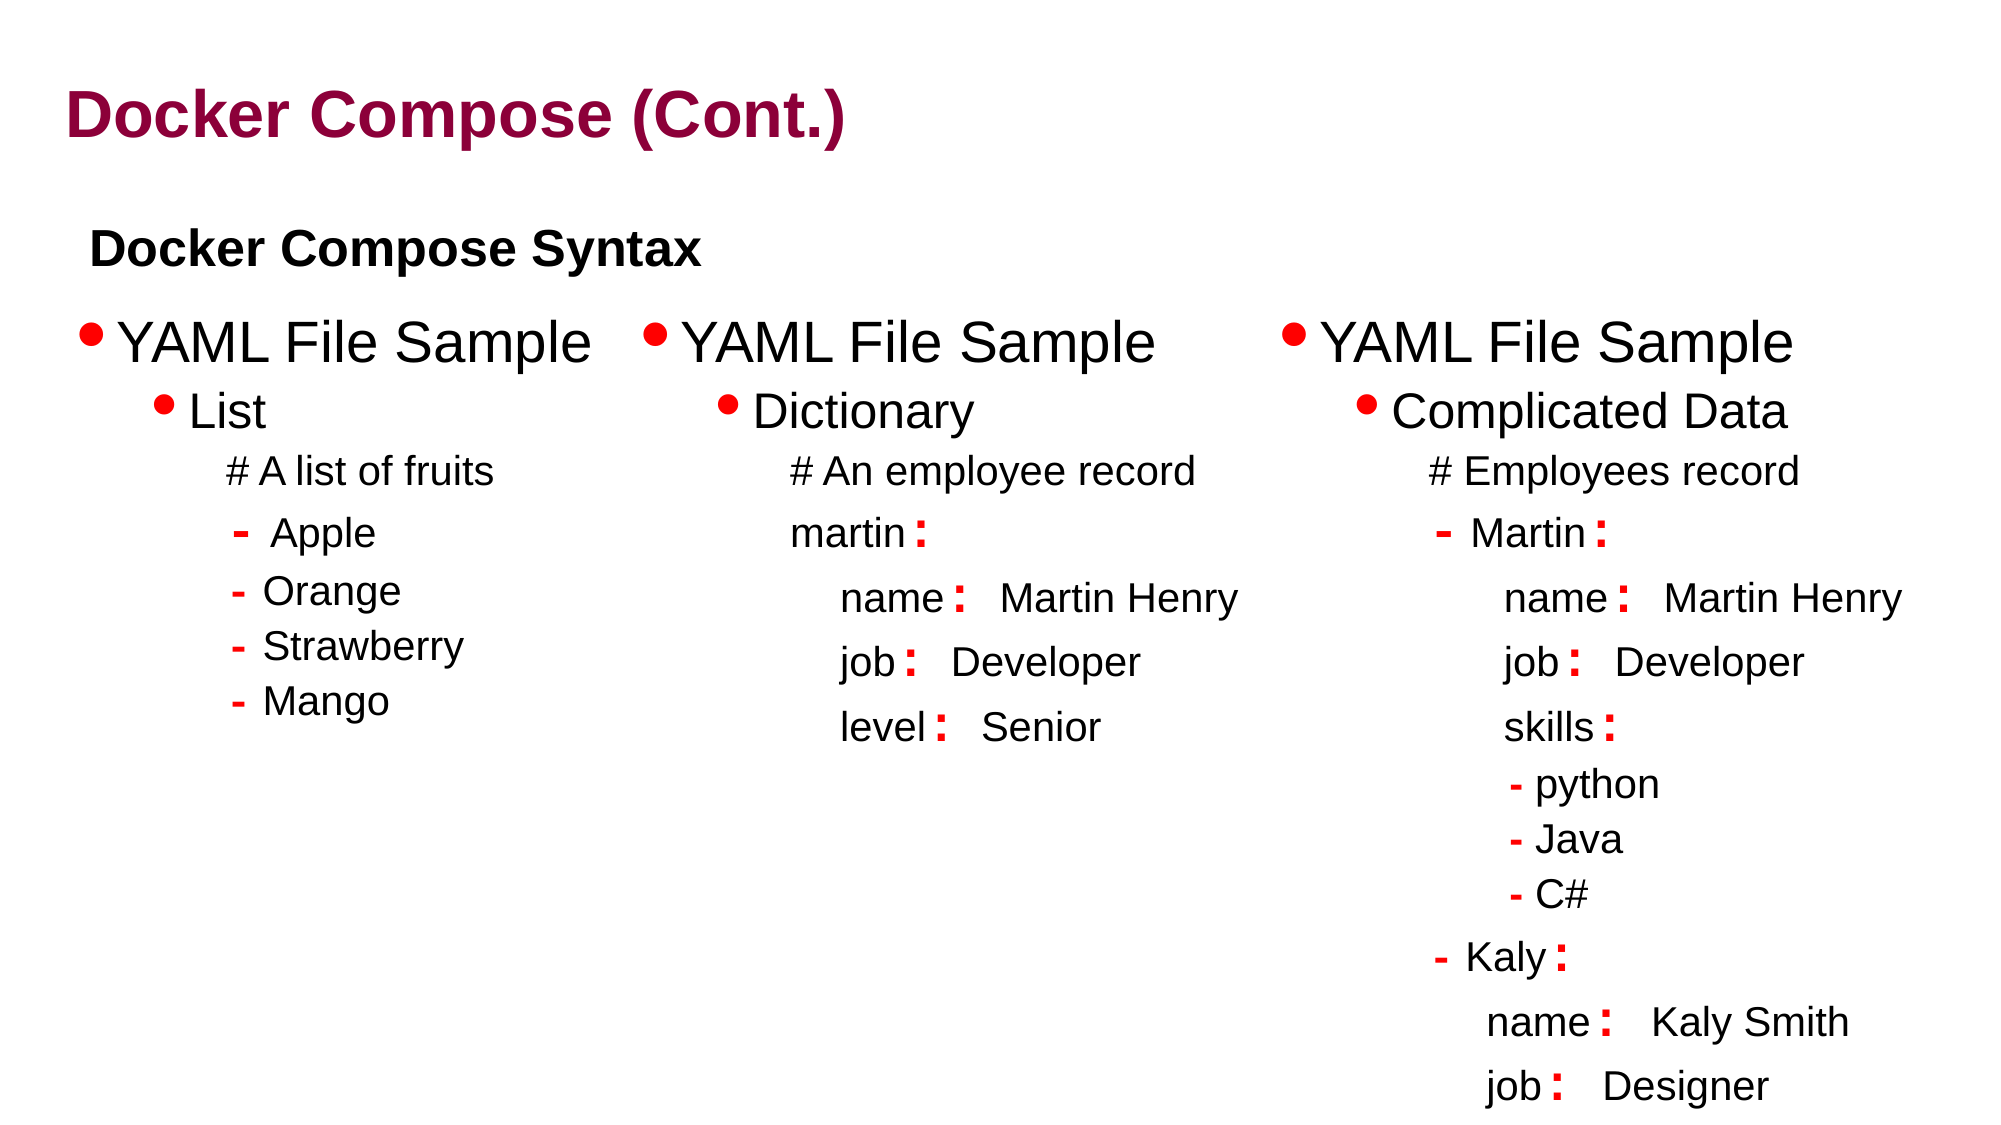

# Docker Compose (Cont.)
Docker Compose Syntax
YAML File Sample
Dictionary
# An employee record
­­martin:
  name: Martin Henry
  job: Developer
  level: Senior
YAML File Sample
Complicated Data
# Employees record
- ­­Martin:
   name: Martin Henry
   job: Developer
   skills:
       - python
       - Java
       - C#
- Kaly:
     name: Kaly Smith
     job: Designer
YAML File Sample
List
# A list of fruits
­­- Apple
- Orange
- Strawberry
- Mango